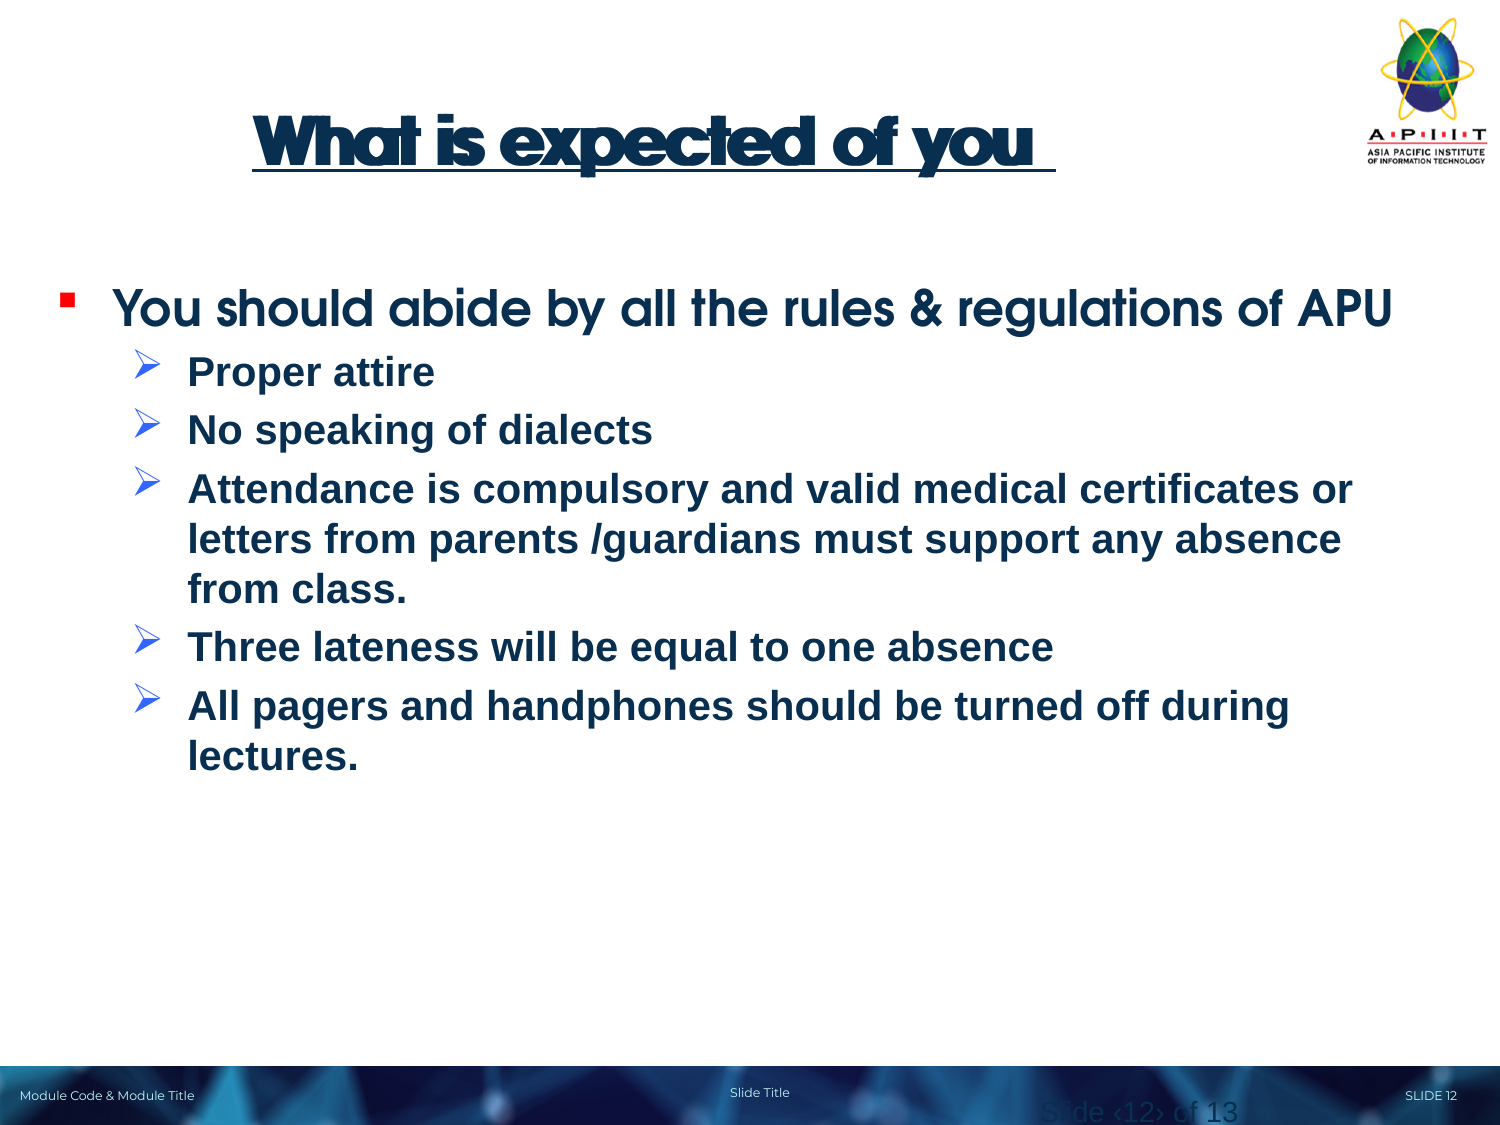

# What is expected of you
What is expected of you
You should abide by all the rules & regulations of APU
Proper attire
No speaking of dialects
Attendance is compulsory and valid medical certificates or letters from parents /guardians must support any absence from class.
Three lateness will be equal to one absence
All pagers and handphones should be turned off during lectures.

Slide ‹12› of 13